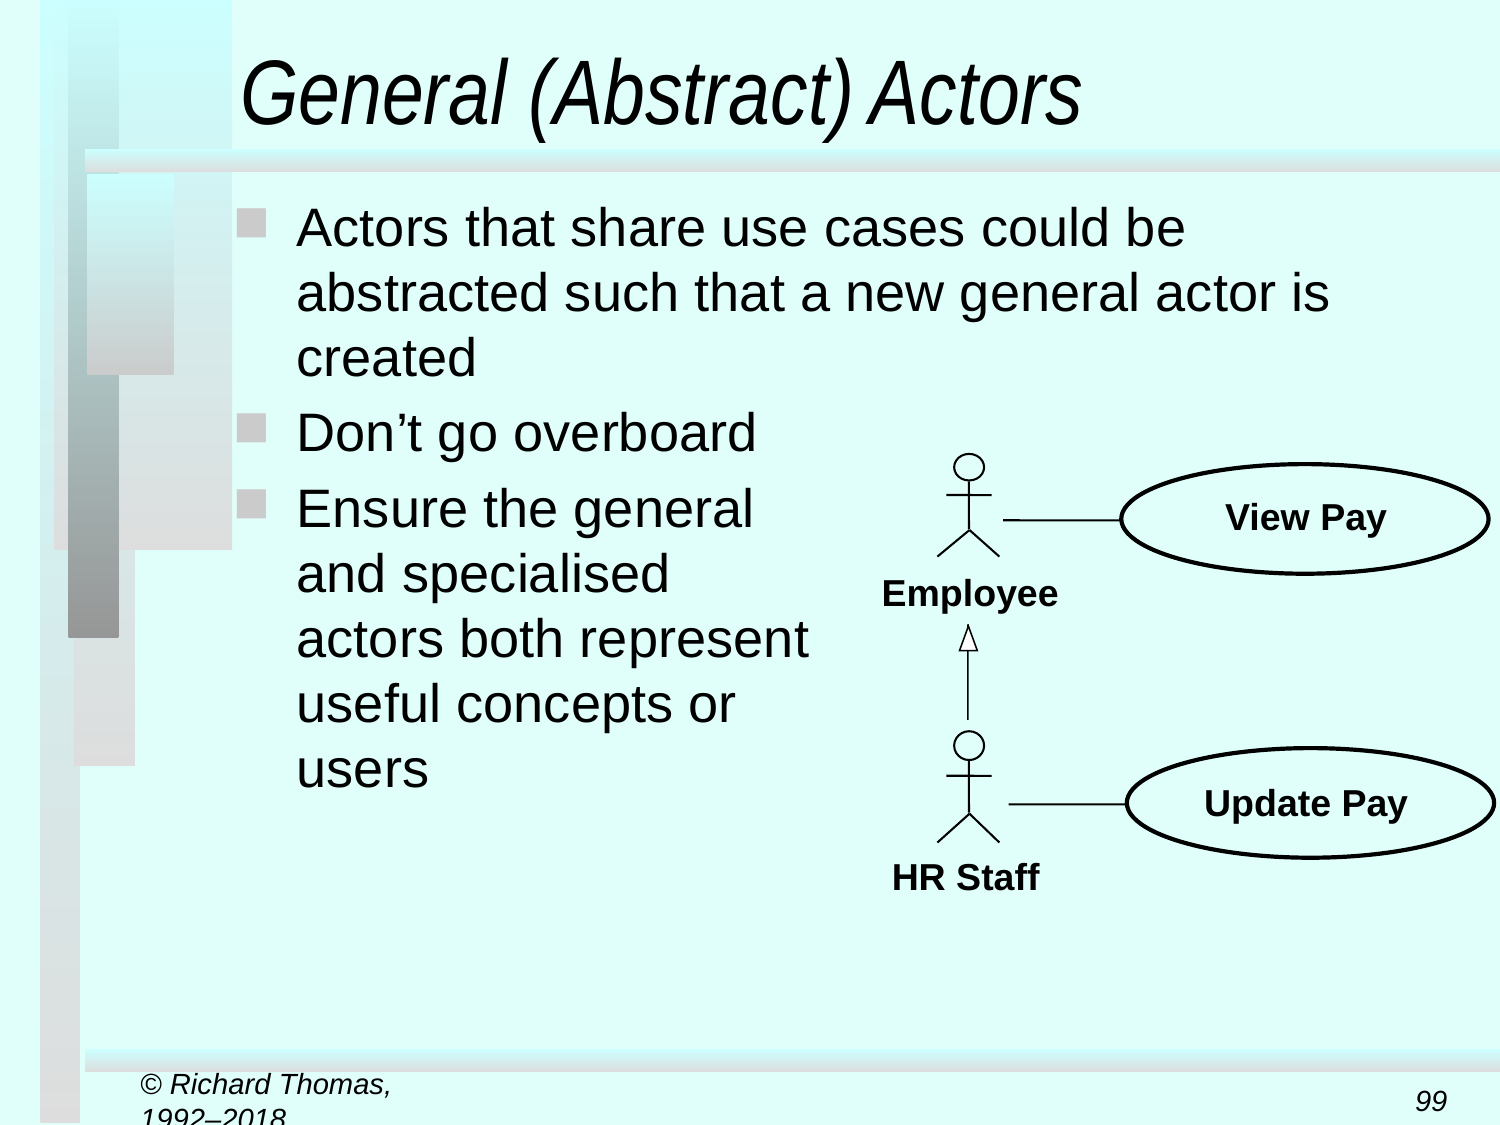

# General (Abstract) Actors
Actors that share use cases could be abstracted such that a new general actor is created
Don’t go overboard
Ensure the general
and specialised
actors both represent
useful concepts or
users

View Pay

Employee

Update Pay

HR Staff

© Richard Thomas, 1992–2018
99